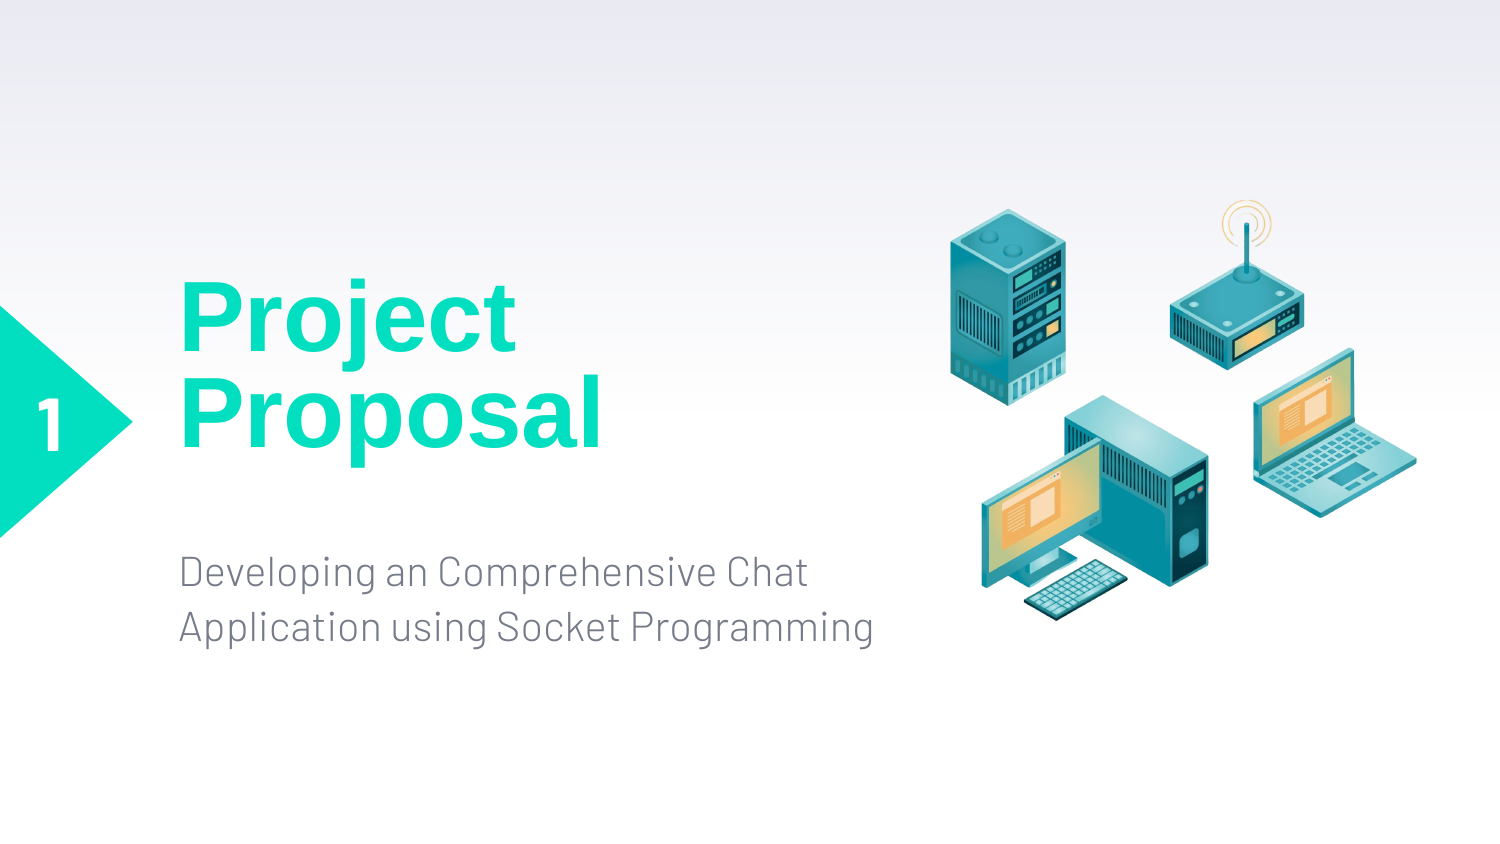

# Project Proposal
1
Developing an Comprehensive Chat Application using Socket Programming